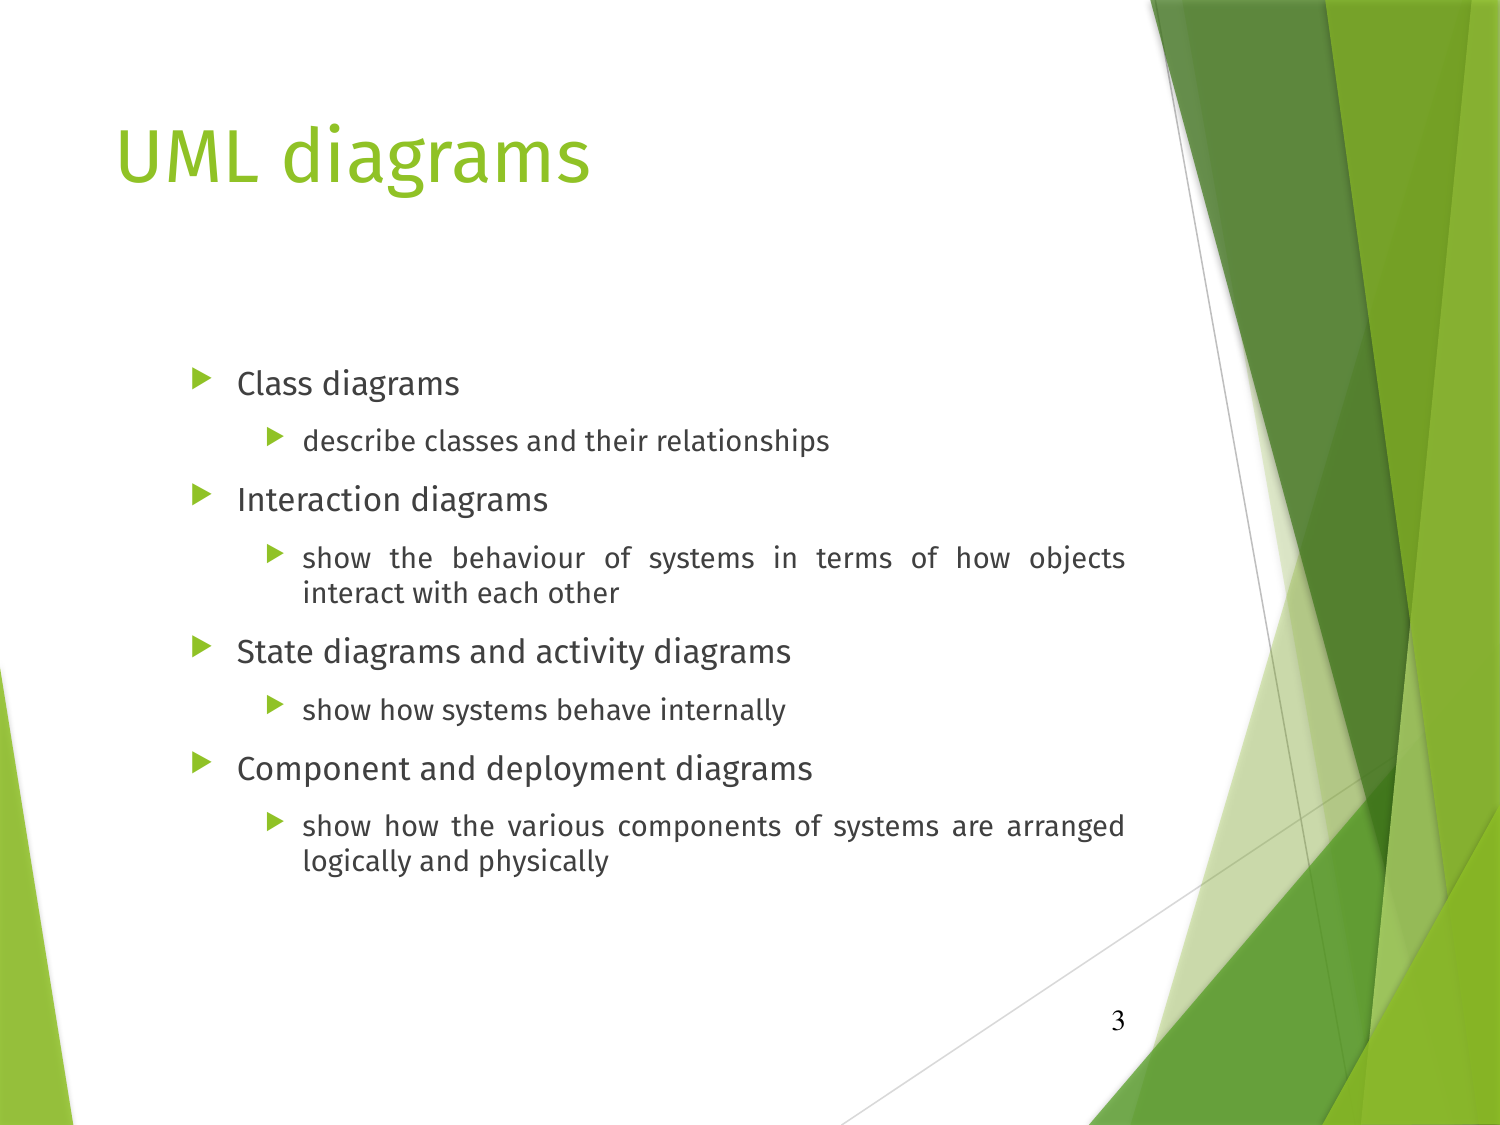

# UML diagrams
Class diagrams
describe classes and their relationships
Interaction diagrams
show the behaviour of systems in terms of how objects interact with each other
State diagrams and activity diagrams
show how systems behave internally
Component and deployment diagrams
show how the various components of systems are arranged logically and physically
3